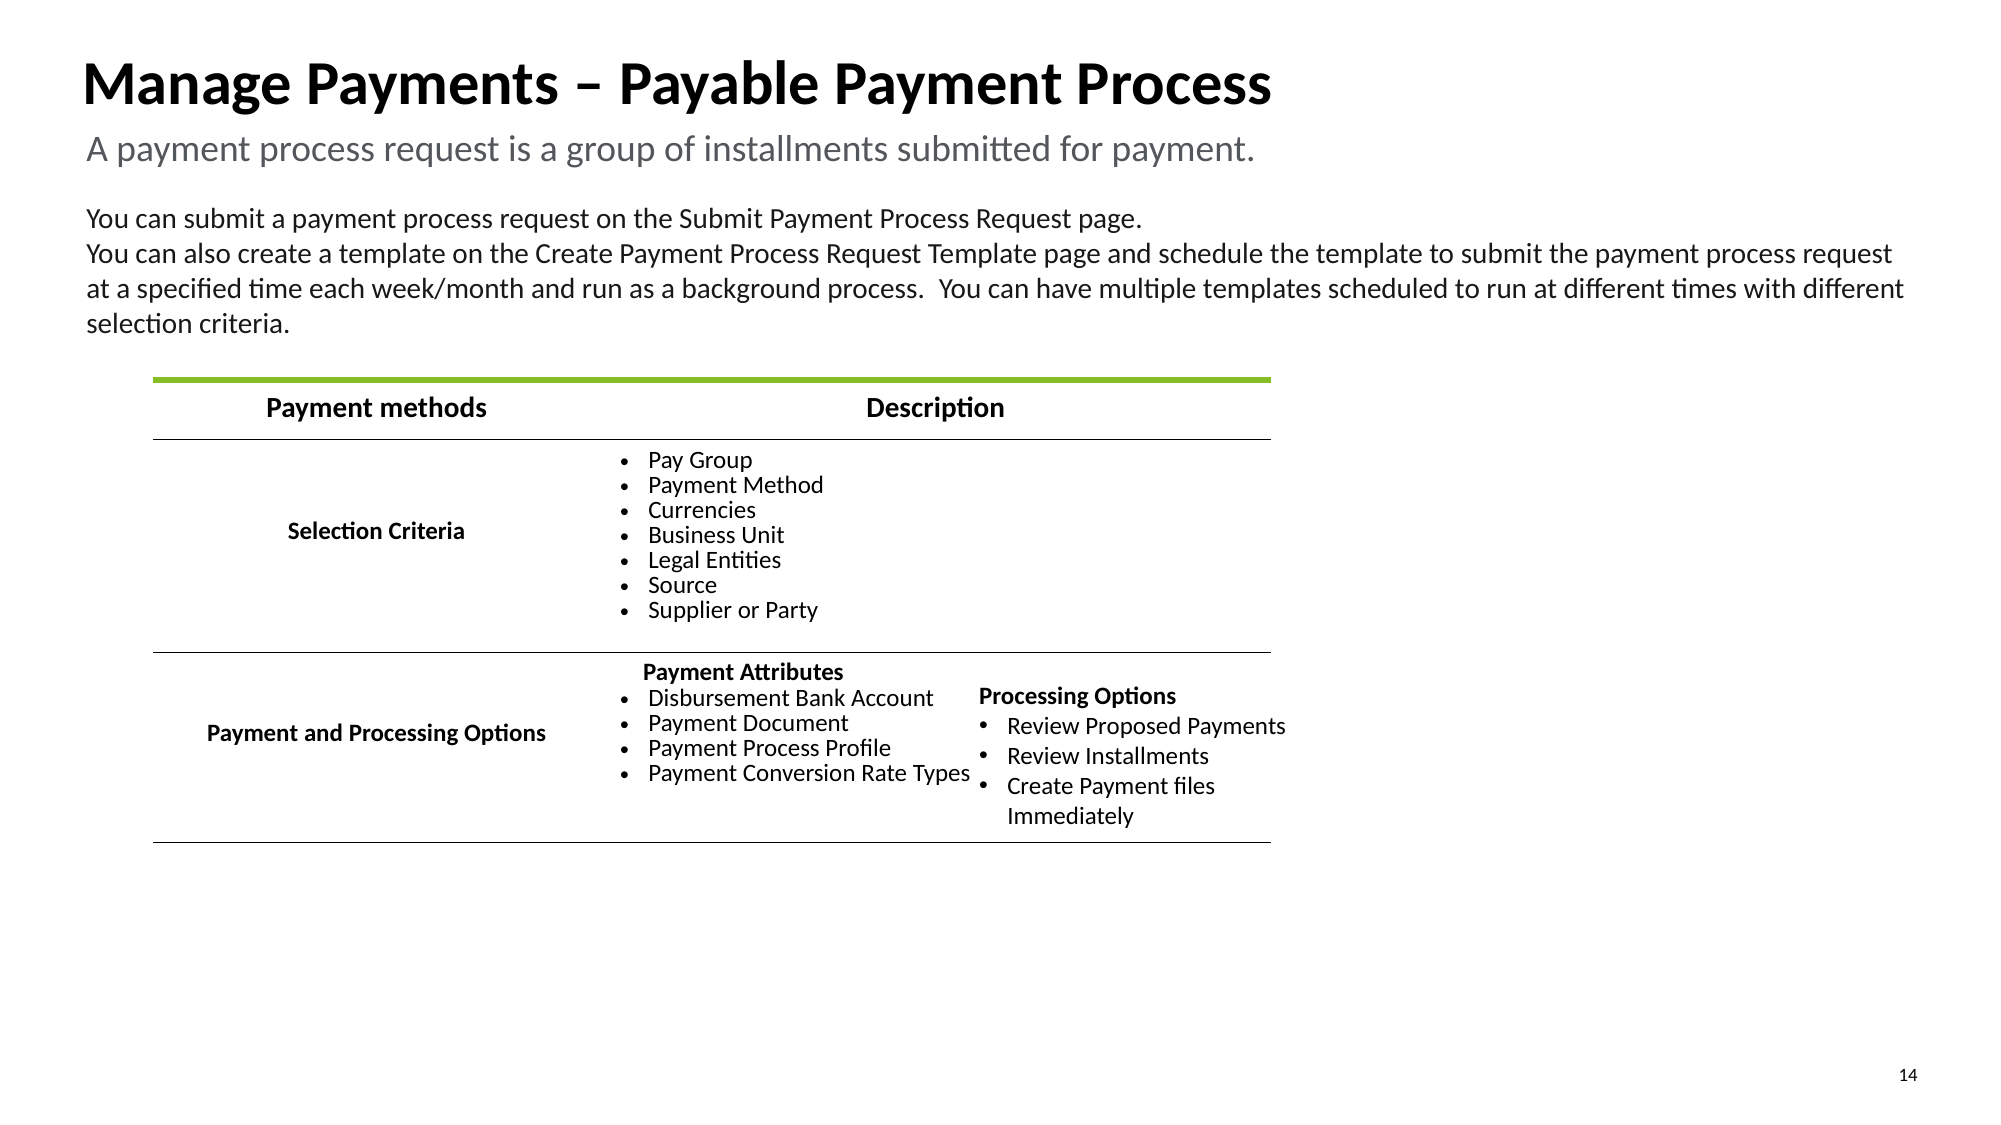

Manage Payments – Payable Payment Process
A payment process request is a group of installments submitted for payment.
You can submit a payment process request on the Submit Payment Process Request page.
You can also create a template on the Create Payment Process Request Template page and schedule the template to submit the payment process request at a specified time each week/month and run as a background process.  You can have multiple templates scheduled to run at different times with different selection criteria.

| Payment methods | Description |
| --- | --- |
| Selection Criteria | Pay Group Payment Method Currencies Business Unit Legal Entities Source Supplier or Party |
| Payment and Processing Options | Payment Attributes Disbursement Bank Account Payment Document Payment Process Profile Payment Conversion Rate Types |
Processing Options
Review Proposed Payments
Review Installments
Create Payment files Immediately